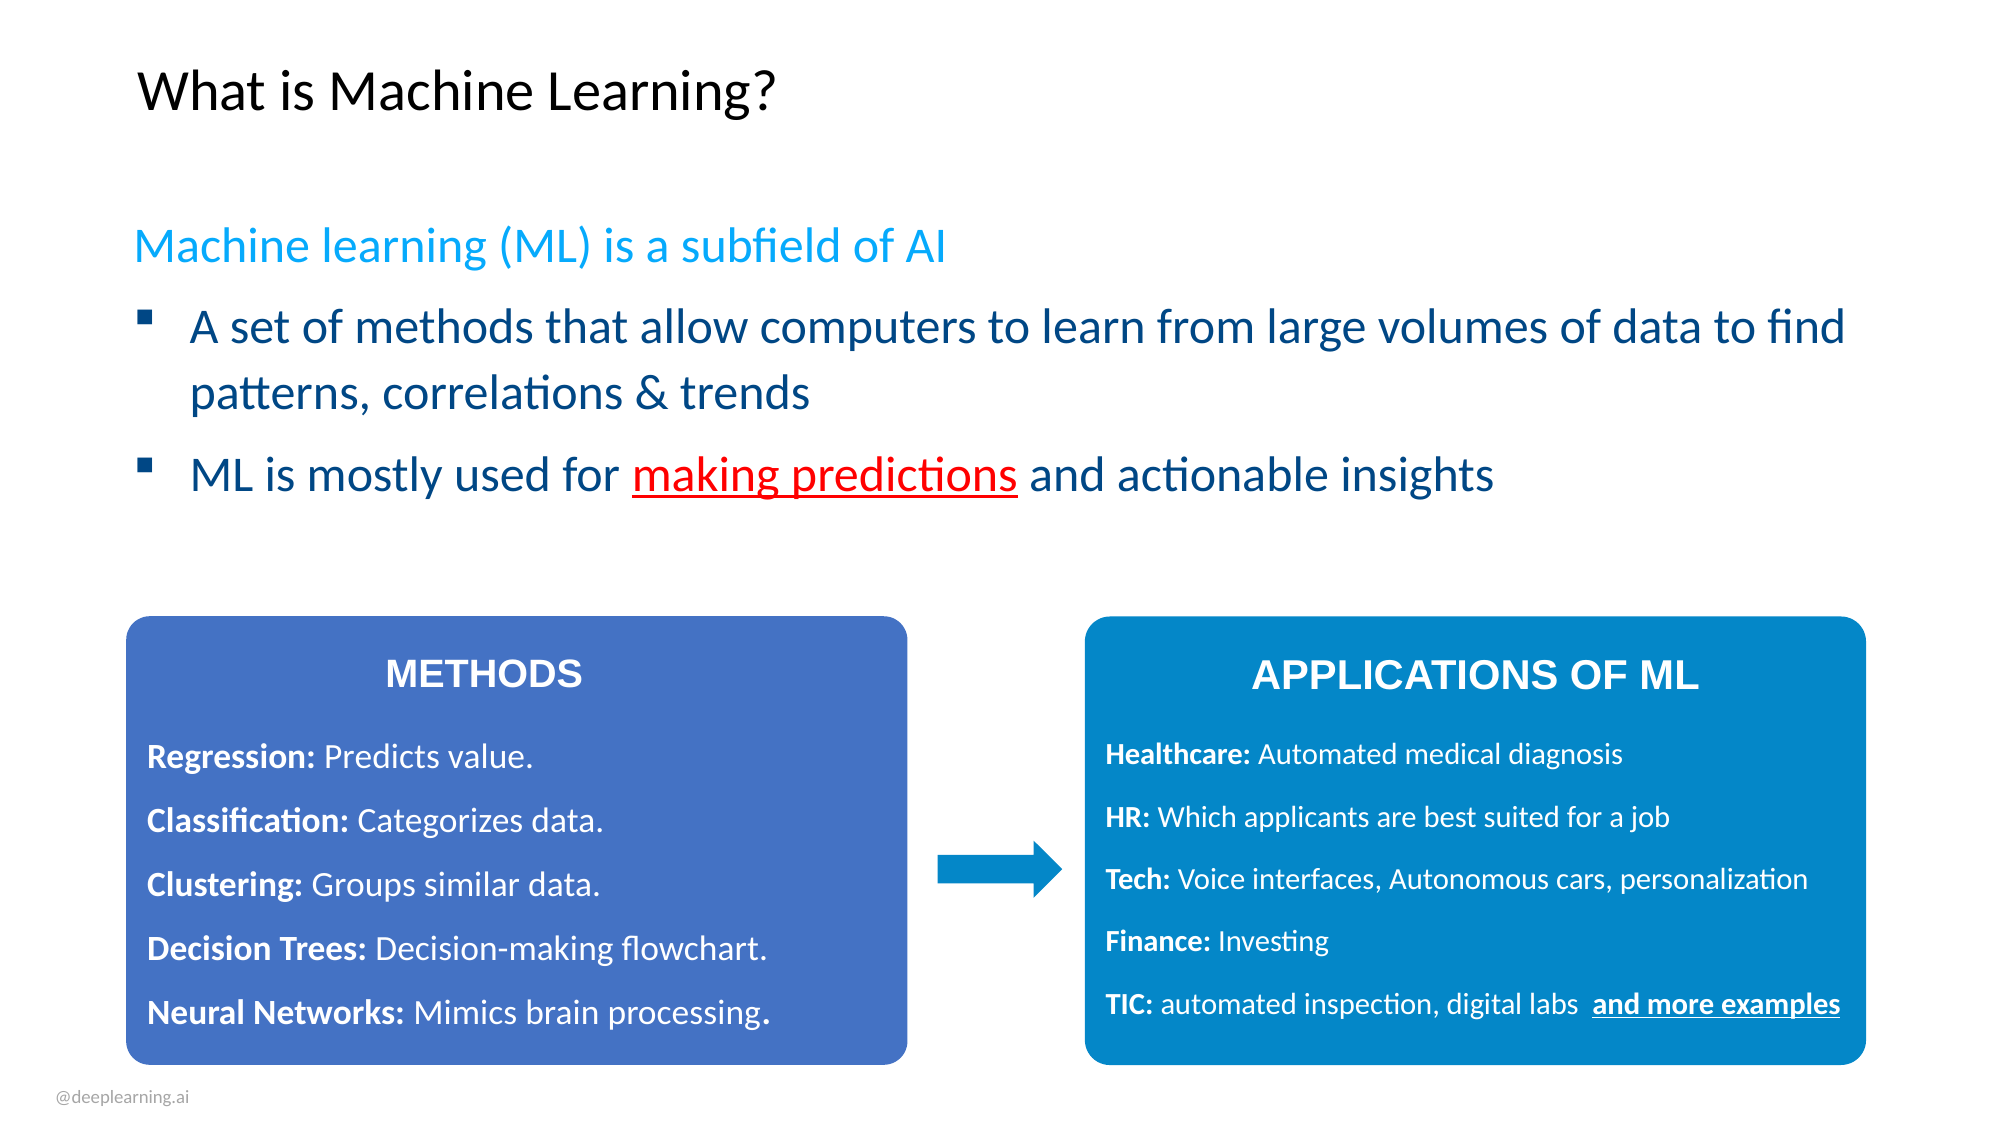

# What is Machine Learning?
Machine learning (ML) is a subfield of AI
A set of methods that allow computers to learn from large volumes of data to find patterns, correlations & trends
ML is mostly used for making predictions and actionable insights

METHODS
Regression: Predicts value.
Classification: Categorizes data.
Clustering: Groups similar data.
Decision Trees: Decision-making flowchart.
Neural Networks: Mimics brain processing.

APPLICATIONS OF ML
Healthcare: Automated medical diagnosis
HR: Which applicants are best suited for a job
Tech: Voice interfaces, Autonomous cars, personalization
Finance: Investing
TIC: automated inspection, digital labs  and more examples

@deeplearning.ai